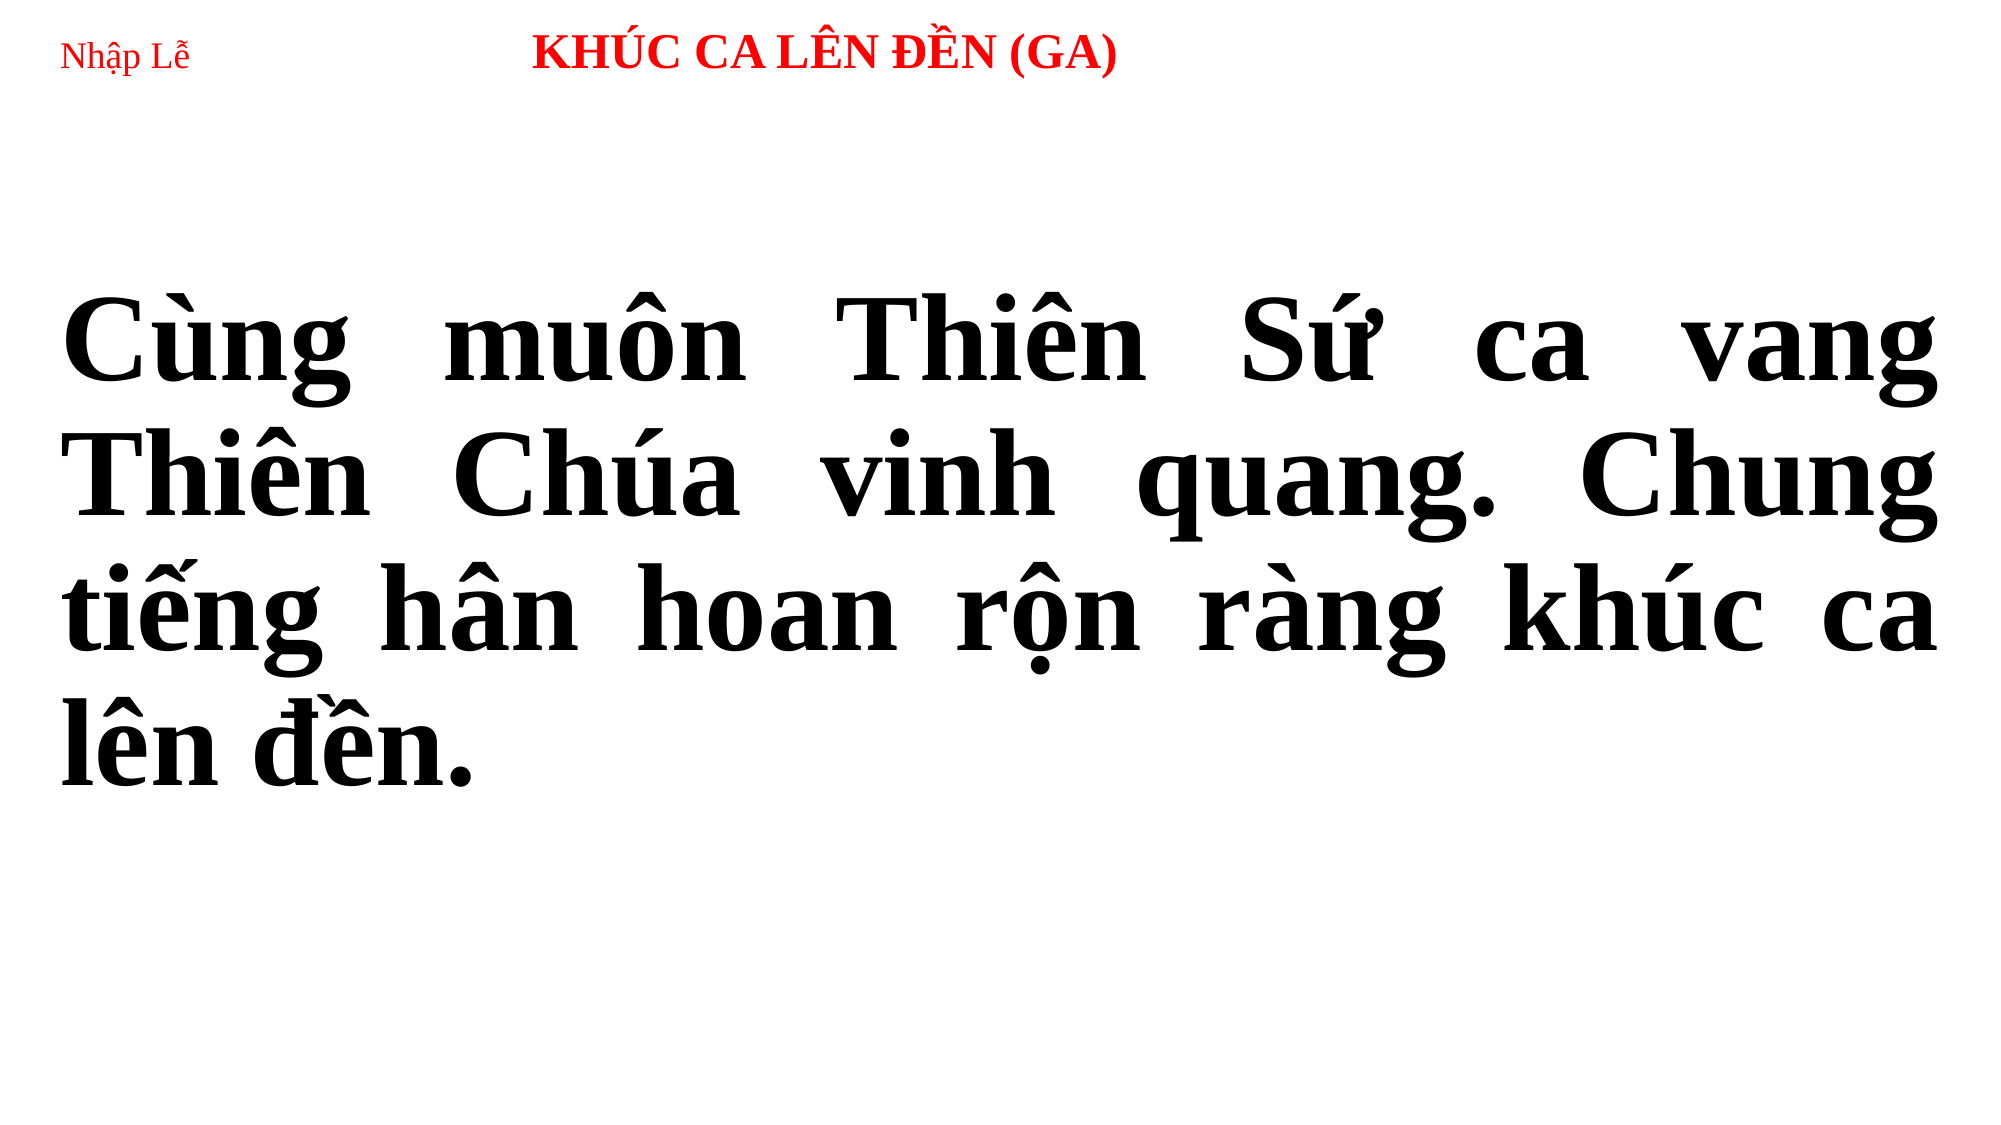

# Nhập Lễ                                    KHÚC CA LÊN ĐỀN (GA)
Cùng muôn Thiên Sứ ca vang Thiên Chúa vinh quang. Chung tiếng hân hoan rộn ràng khúc ca lên đền.